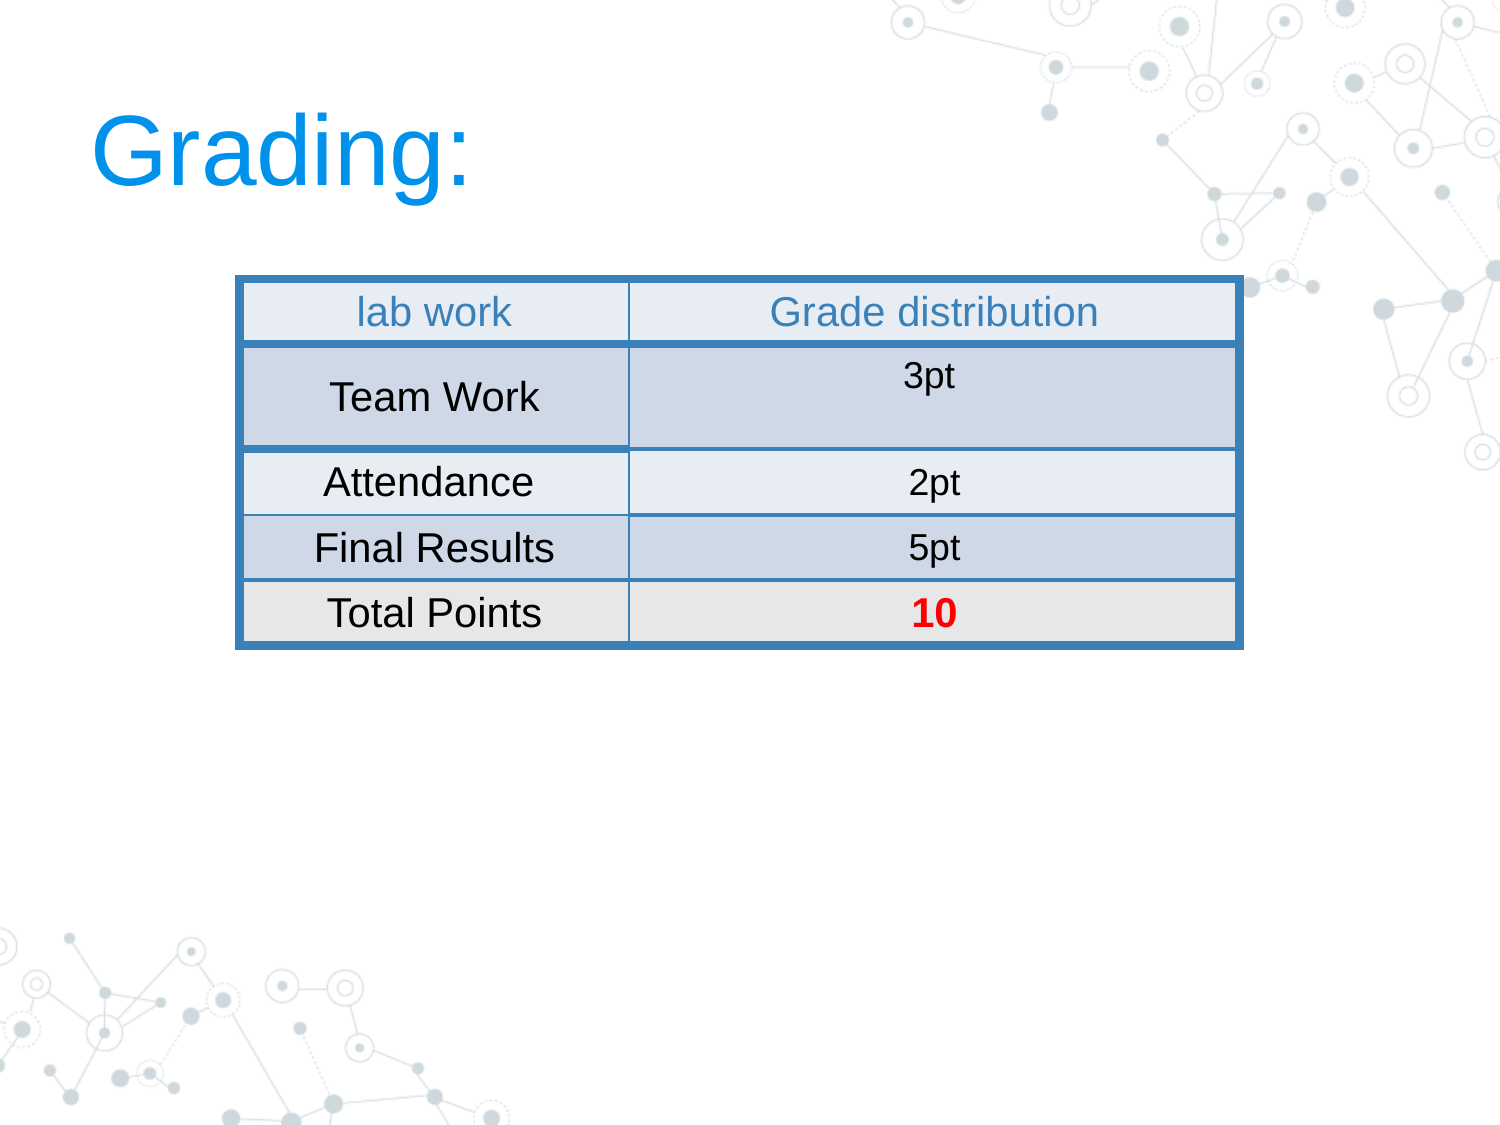

Grading:

| lab work | Grade distribution |
| --- | --- |
| Team Work | 3pt |
| Attendance | 2pt |
| Final Results | 5pt |
| Total Points | 10 |